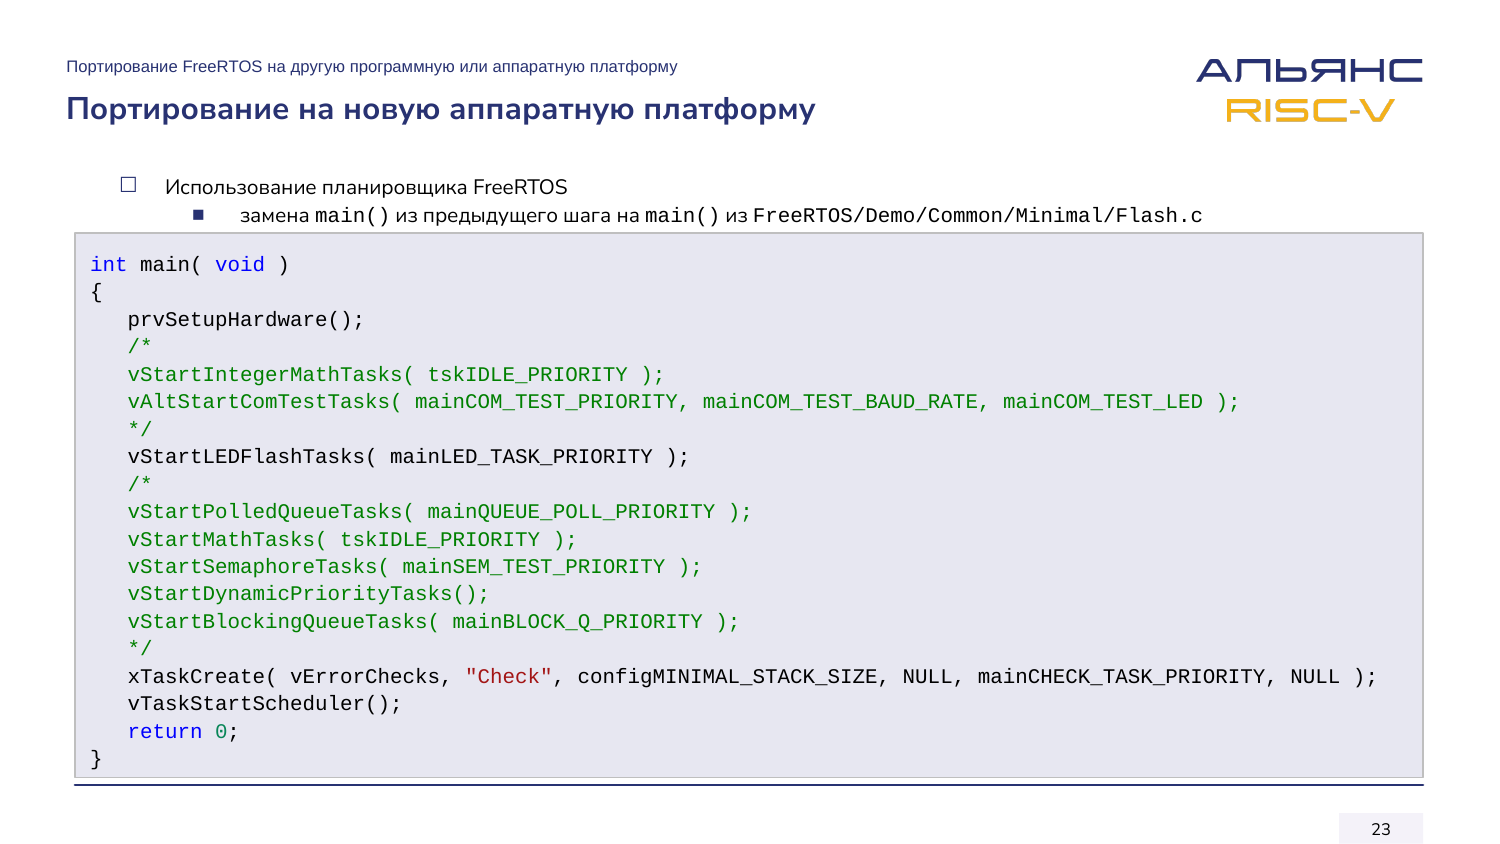

Портирование FreeRTOS на другую программную или аппаратную платформу
# Портирование на новую аппаратную платформу
Использование планировщика FreeRTOS
замена main() из предыдущего шага на main() из FreeRTOS/Demo/Common/Minimal/Flash.c
int main( void )
{
   prvSetupHardware();
   /*
   vStartIntegerMathTasks( tskIDLE_PRIORITY );
   vAltStartComTestTasks( mainCOM_TEST_PRIORITY, mainCOM_TEST_BAUD_RATE, mainCOM_TEST_LED );
   */
   vStartLEDFlashTasks( mainLED_TASK_PRIORITY );
   /*
   vStartPolledQueueTasks( mainQUEUE_POLL_PRIORITY );
   vStartMathTasks( tskIDLE_PRIORITY );
   vStartSemaphoreTasks( mainSEM_TEST_PRIORITY );
   vStartDynamicPriorityTasks();
   vStartBlockingQueueTasks( mainBLOCK_Q_PRIORITY );
   */
   xTaskCreate( vErrorChecks, "Check", configMINIMAL_STACK_SIZE, NULL, mainCHECK_TASK_PRIORITY, NULL );
   vTaskStartScheduler();
   return 0;
}